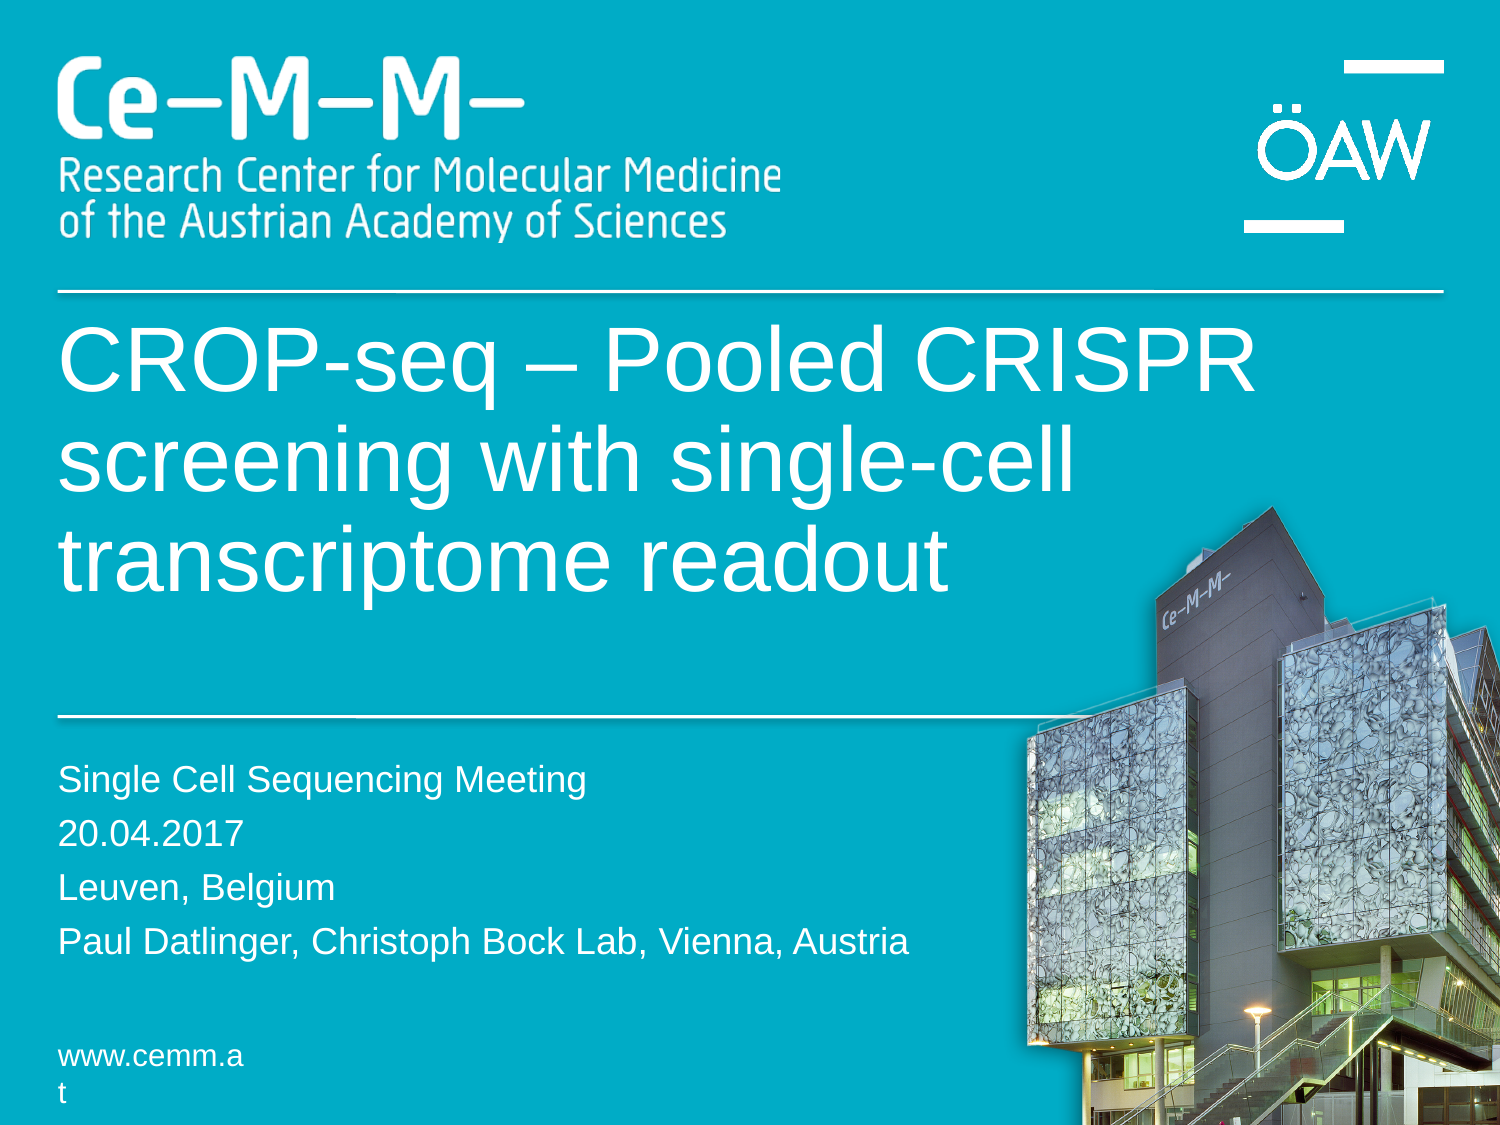

# CROP-seq – Pooled CRISPR screening with single-cell transcriptome readout
Single Cell Sequencing Meeting
20.04.2017
Leuven, Belgium
Paul Datlinger, Christoph Bock Lab, Vienna, Austria